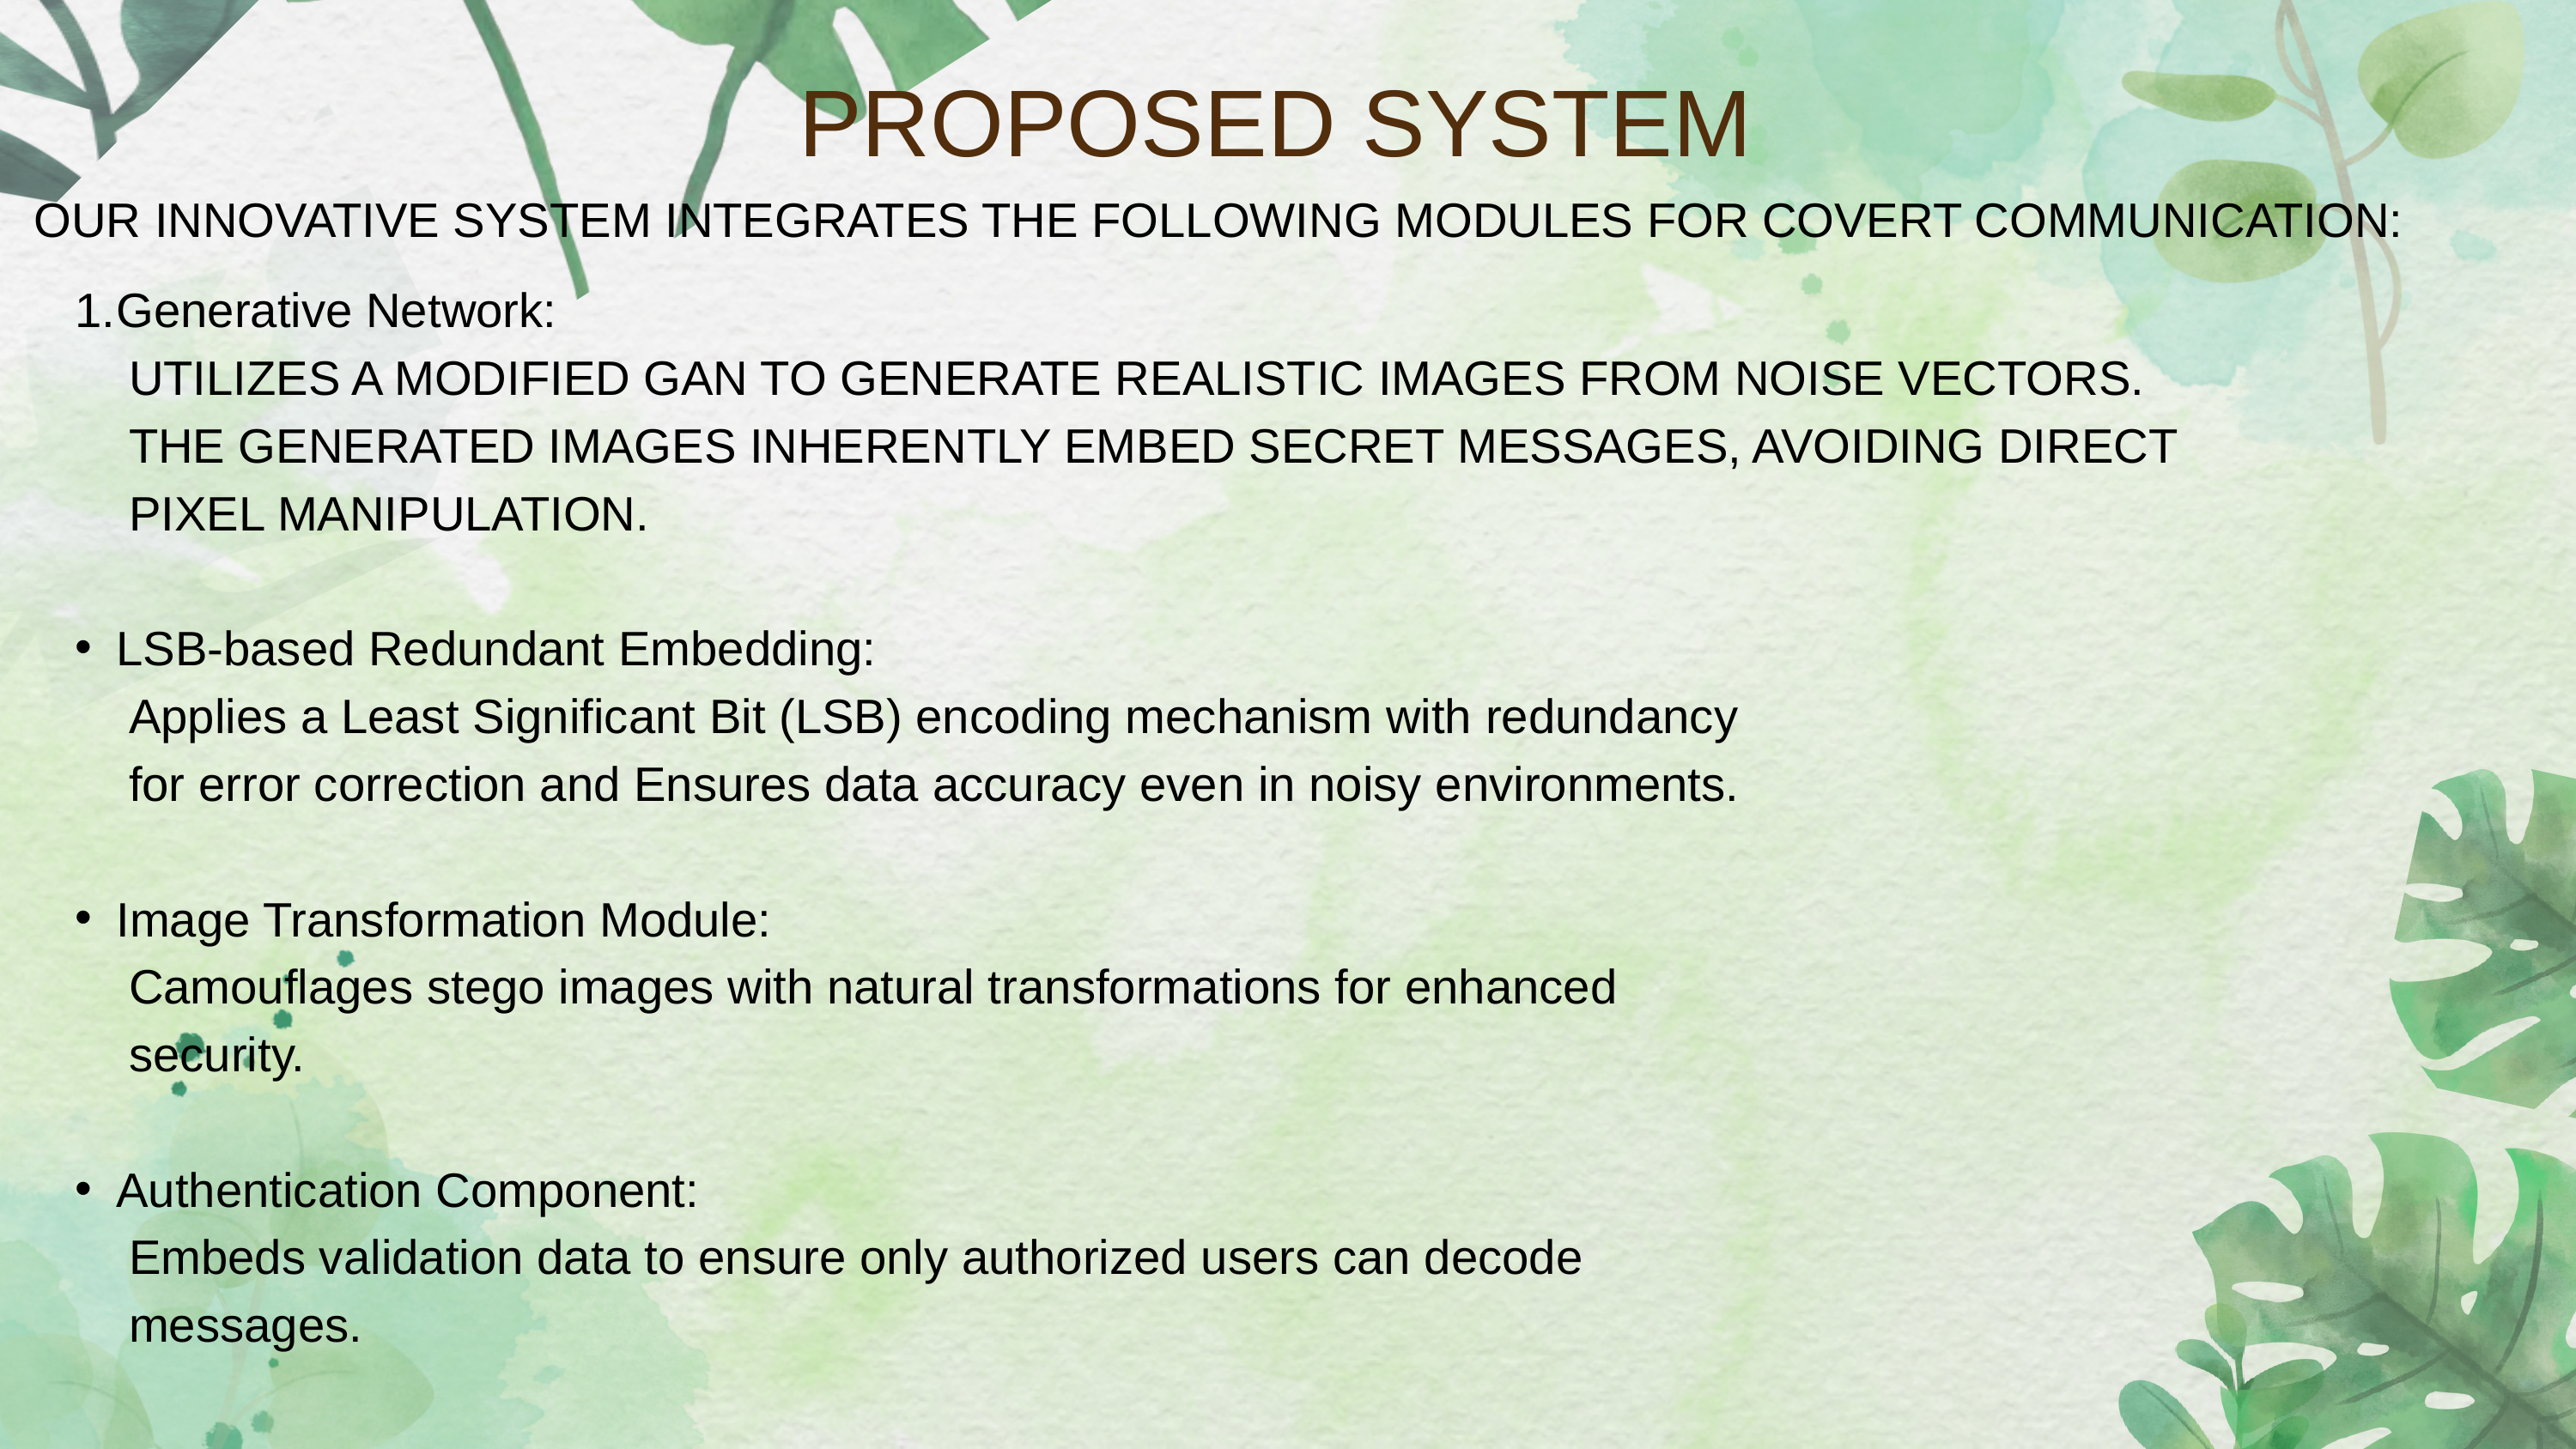

PROPOSED SYSTEM

OUR INNOVATIVE SYSTEM INTEGRATES THE FOLLOWING MODULES FOR COVERT COMMUNICATION:

Generative Network:
       UTILIZES A MODIFIED GAN TO GENERATE REALISTIC IMAGES FROM NOISE VECTORS.
       THE GENERATED IMAGES INHERENTLY EMBED SECRET MESSAGES, AVOIDING DIRECT
       PIXEL MANIPULATION.

LSB-based Redundant Embedding:
       Applies a Least Significant Bit (LSB) encoding mechanism with redundancy
       for error correction and Ensures data accuracy even in noisy environments.

Image Transformation Module:
       Camouflages stego images with natural transformations for enhanced
       security.

Authentication Component:
       Embeds validation data to ensure only authorized users can decode
       messages.